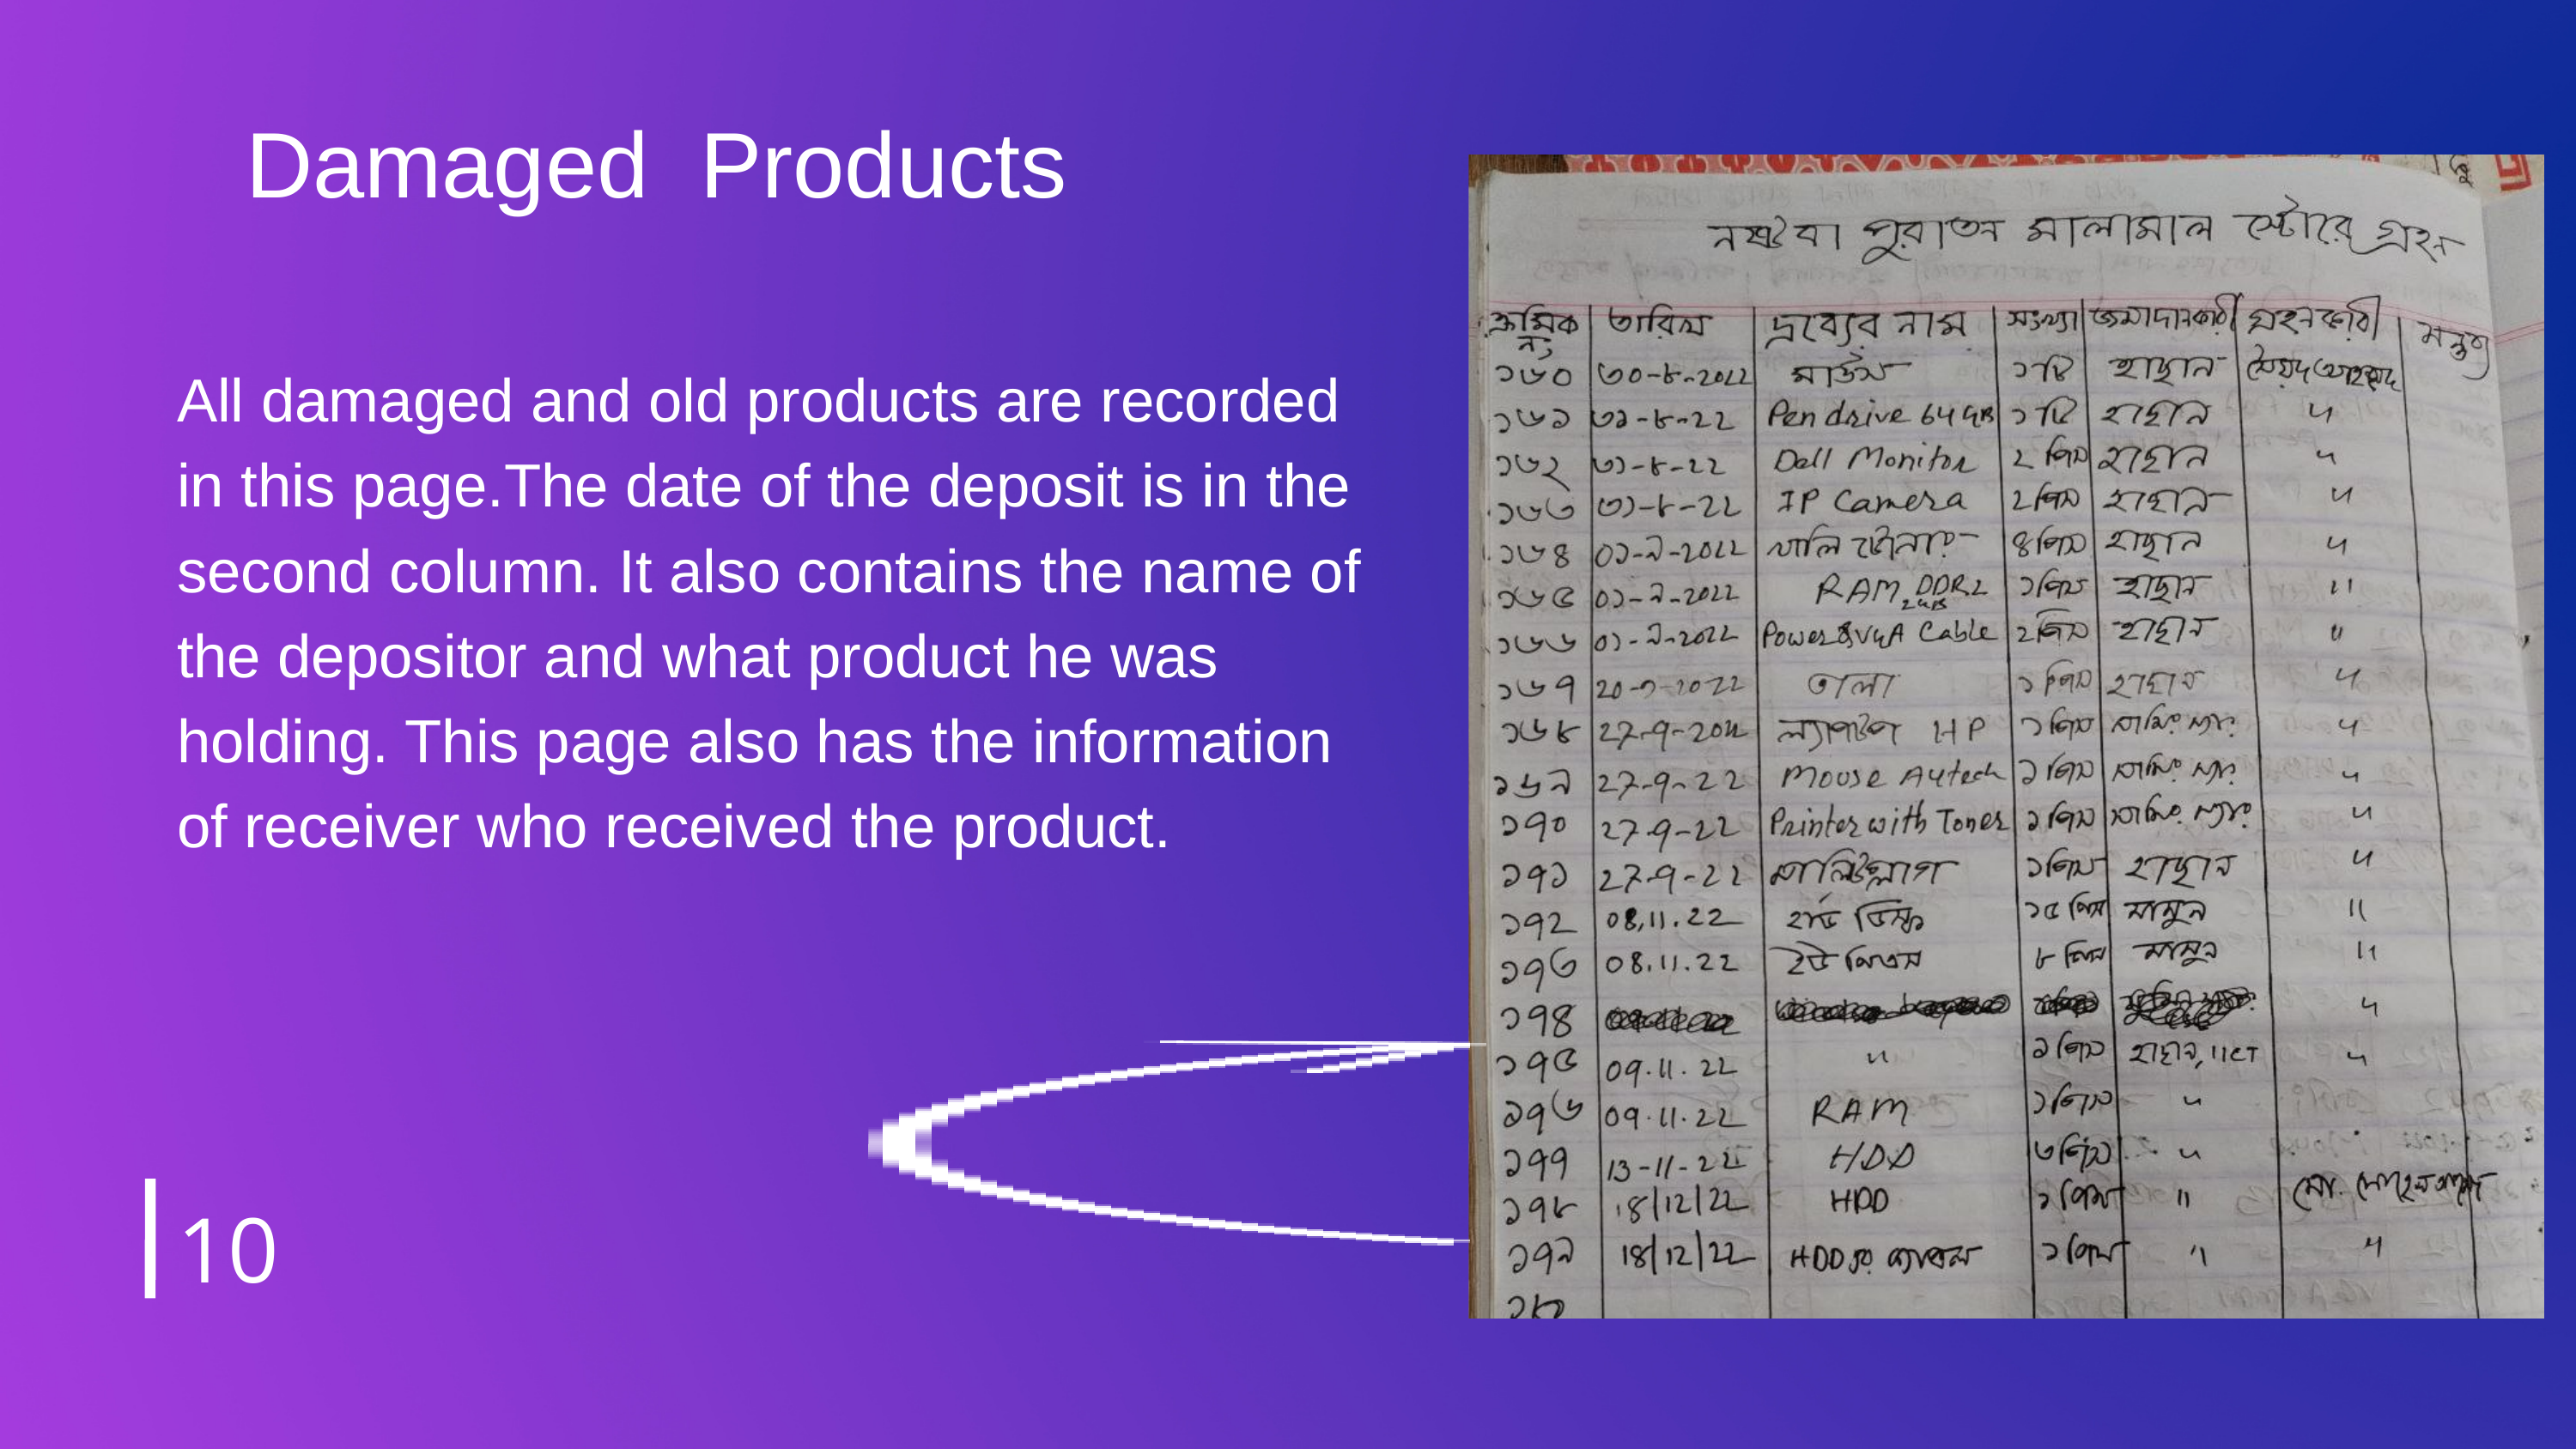

Damaged  Products

All damaged and old products are recorded in this page.The date of the deposit is in the second column. It also contains the name of the depositor and what product he was holding. This page also has the information of receiver who received the product.

10